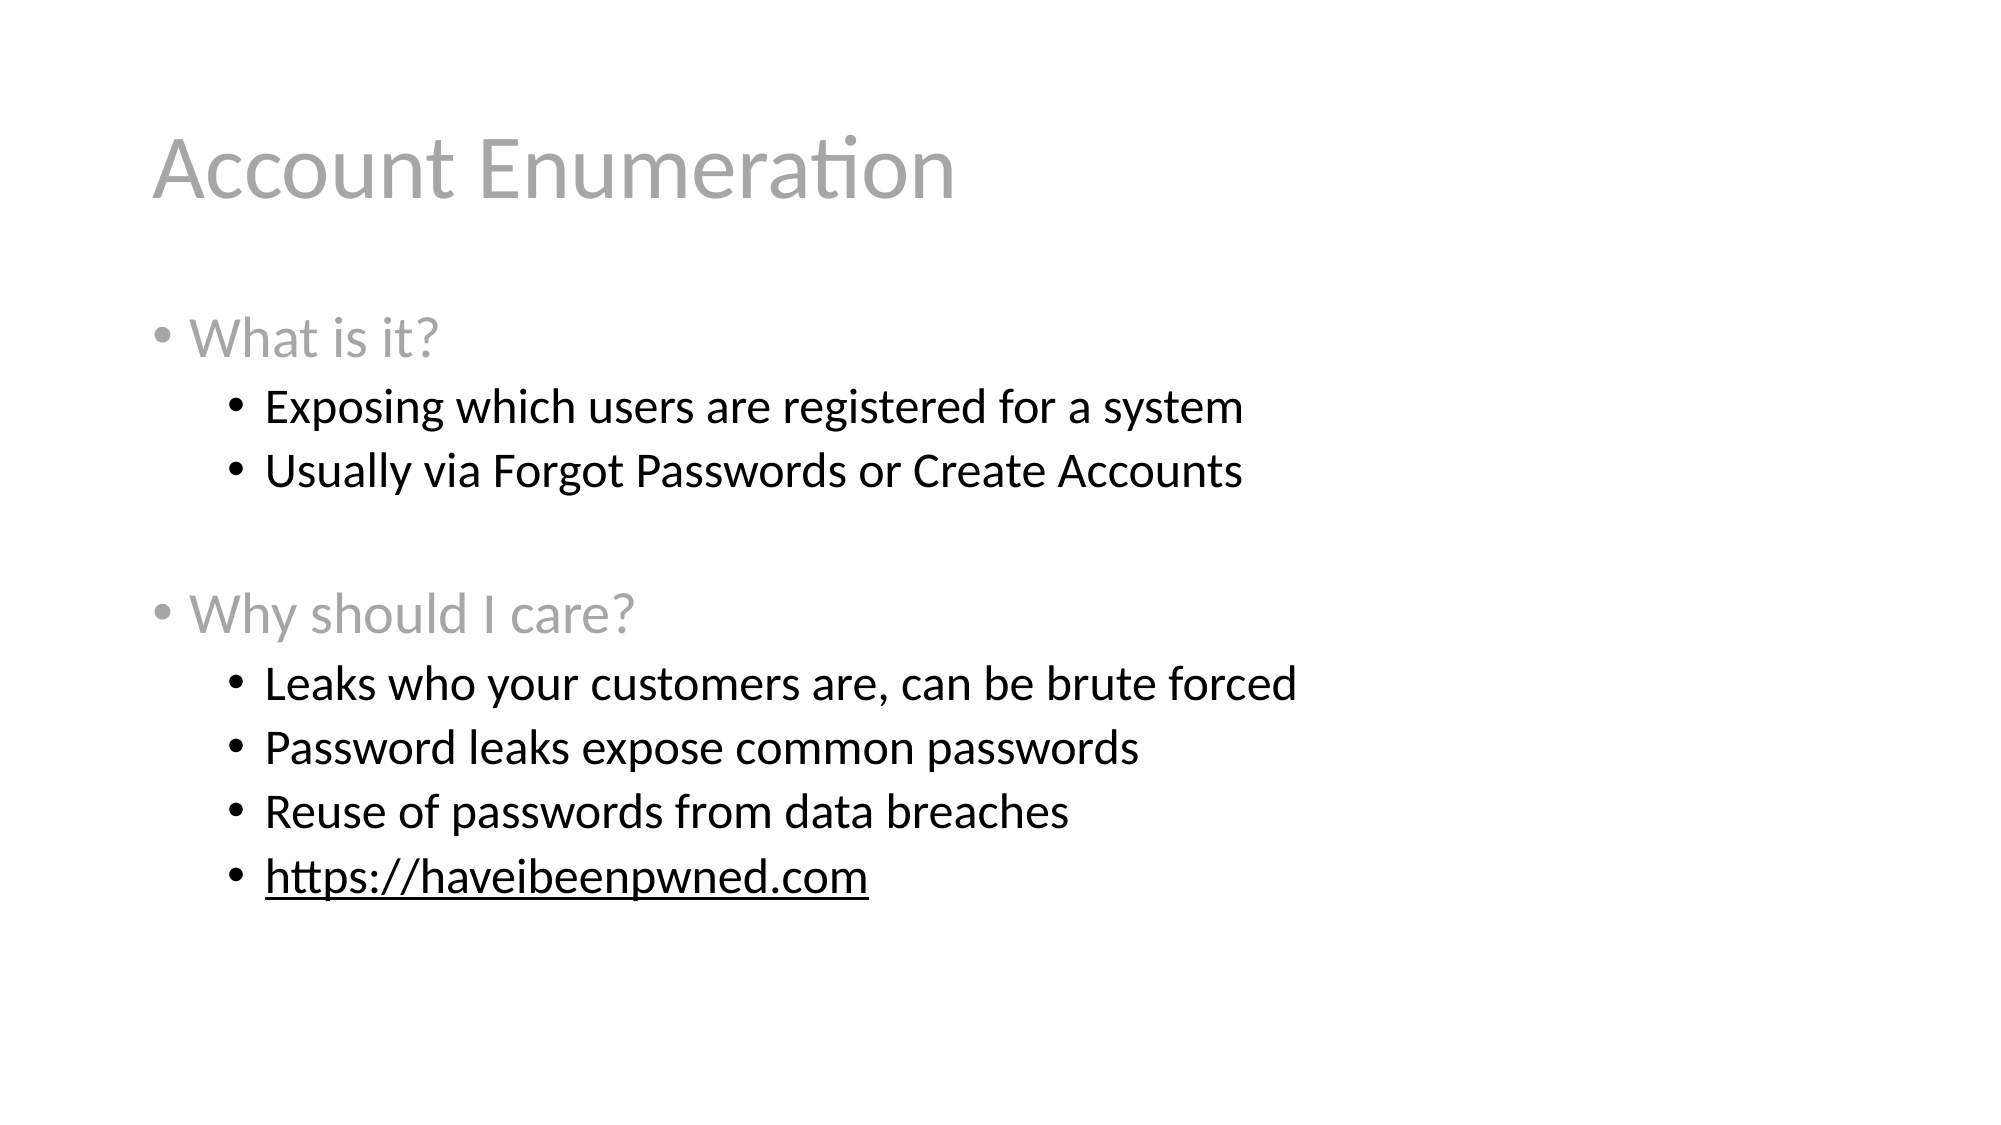

# Account Enumeration
What is it?
Exposing which users are registered for a system
Usually via Forgot Passwords or Create Accounts

Why should I care?
Leaks who your customers are, can be brute forced
Password leaks expose common passwords
Reuse of passwords from data breaches
https://haveibeenpwned.com